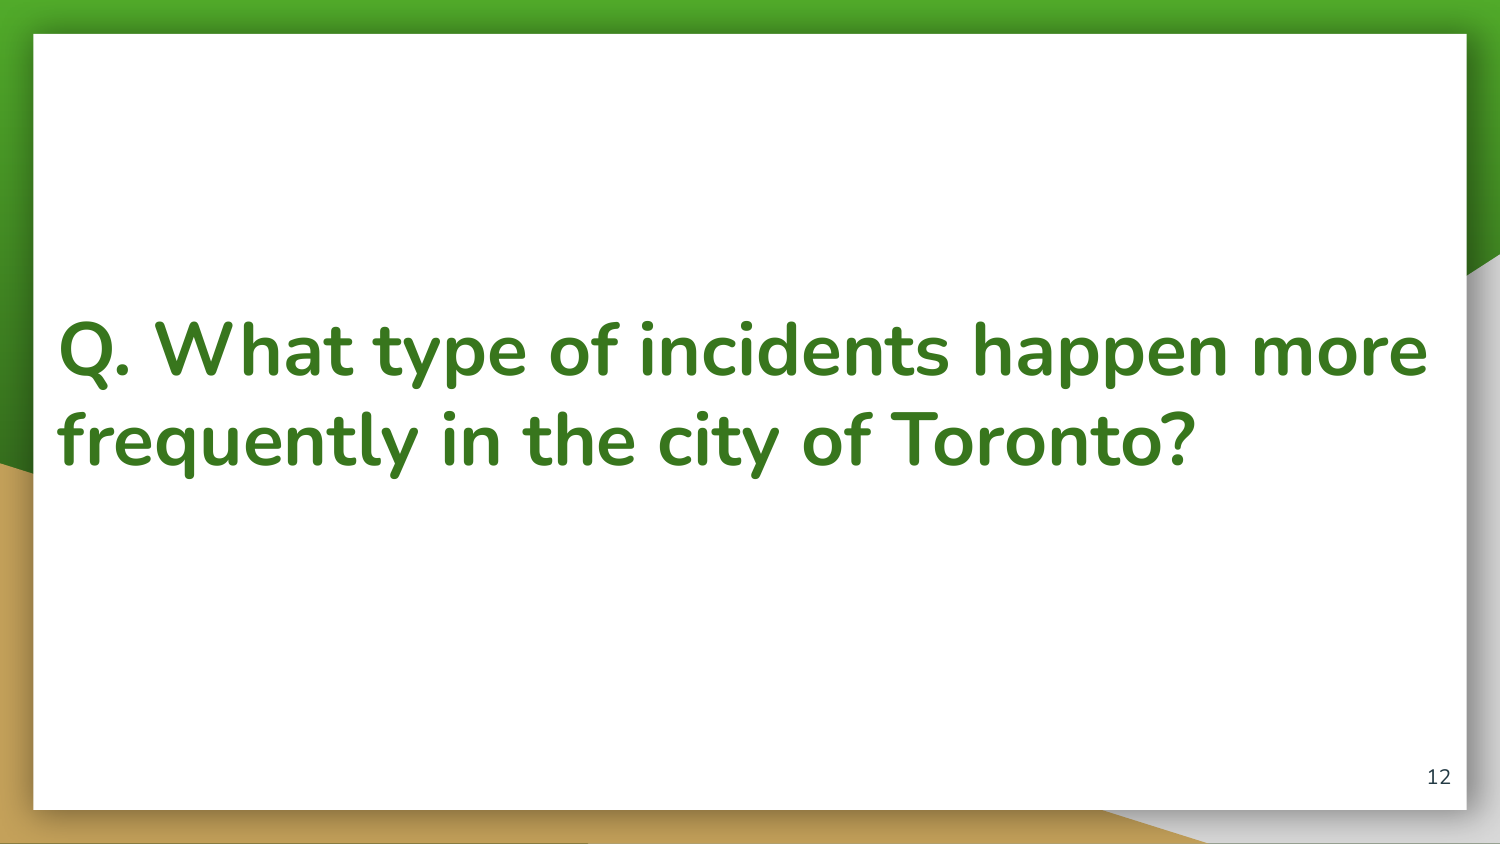

Q. What type of incidents happen more frequently in the city of Toronto?
12